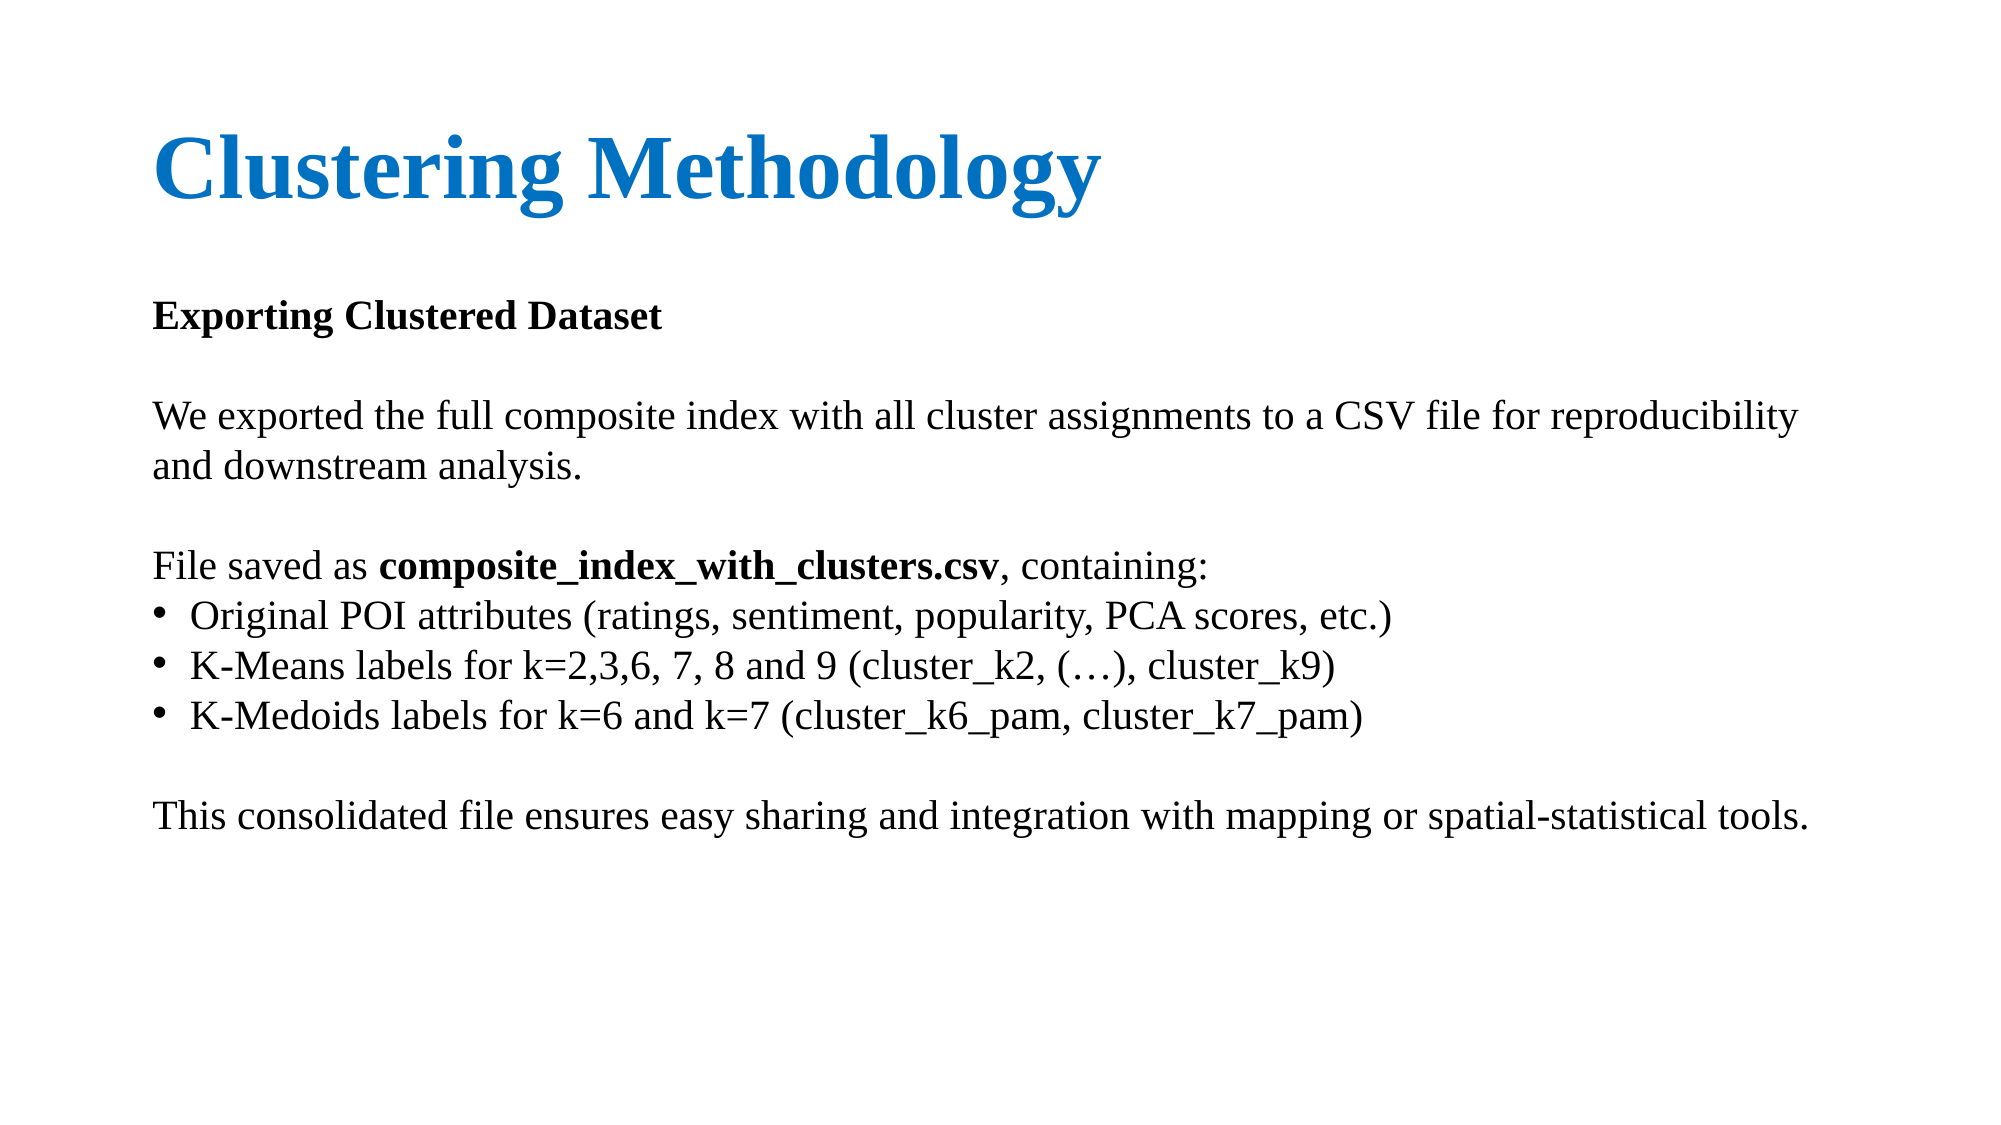

# Clustering Methodology
Exporting Clustered Dataset

We exported the full composite index with all cluster assignments to a CSV file for reproducibility and downstream analysis.

File saved as composite_index_with_clusters.csv, containing:
Original POI attributes (ratings, sentiment, popularity, PCA scores, etc.)
K-Means labels for k=2,3,6, 7, 8 and 9 (cluster_k2, (…), cluster_k9)
K-Medoids labels for k=6 and k=7 (cluster_k6_pam, cluster_k7_pam)

This consolidated file ensures easy sharing and integration with mapping or spatial‐statistical tools.